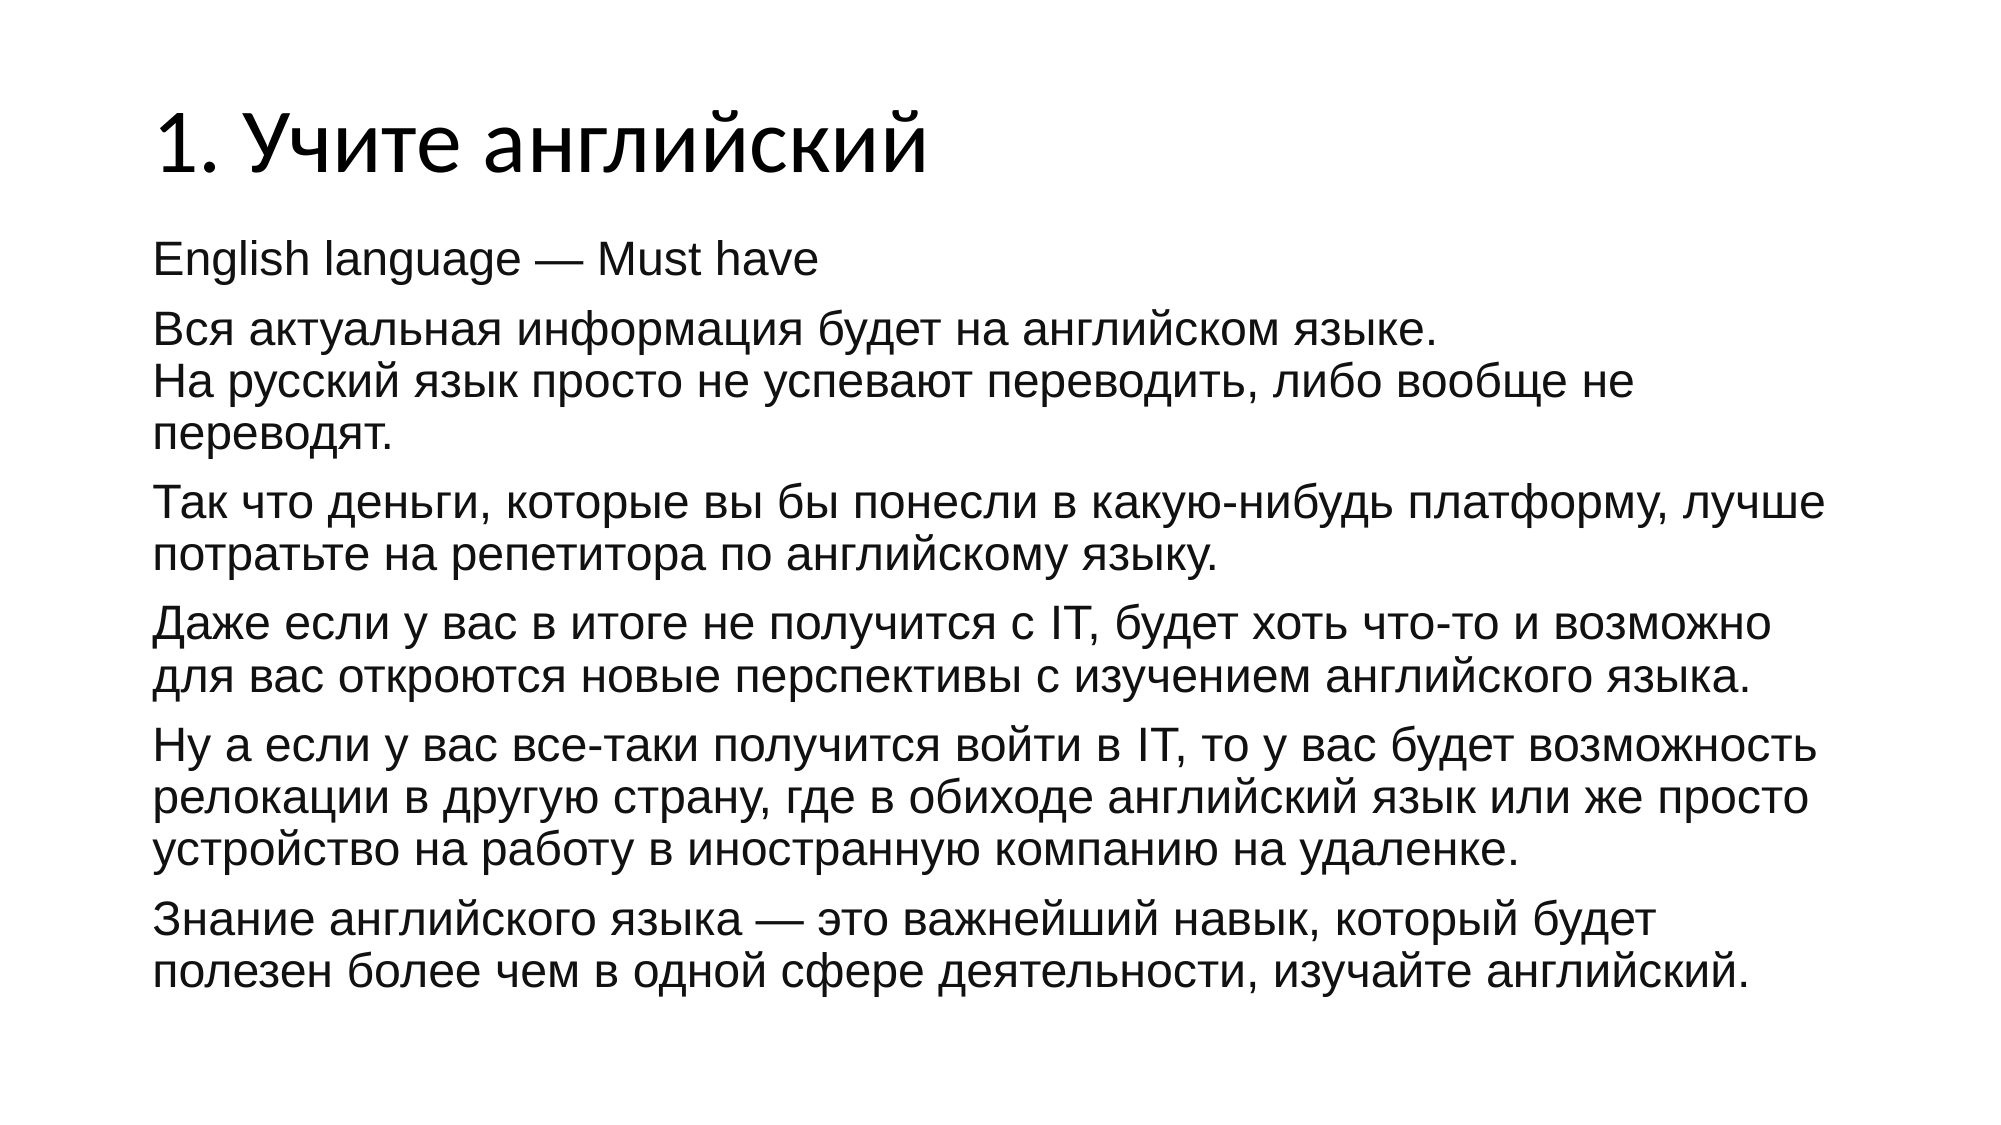

# 1. Учите английский
English language — Must have
Вся актуальная информация будет на английском языке.
На русский язык просто не успевают переводить, либо вообще не переводят.
Так что деньги, которые вы бы понесли в какую-нибудь платформу, лучше потратьте на репетитора по английскому языку.
Даже если у вас в итоге не получится с IT, будет хоть что-то и возможно для вас откроются новые перспективы с изучением английского языка.
Ну а если у вас все-таки получится войти в IT, то у вас будет возможность релокации в другую страну, где в обиходе английский язык или же просто устройство на работу в иностранную компанию на удаленке.
Знание английского языка — это важнейший навык, который будет полезен более чем в одной сфере деятельности, изучайте английский.